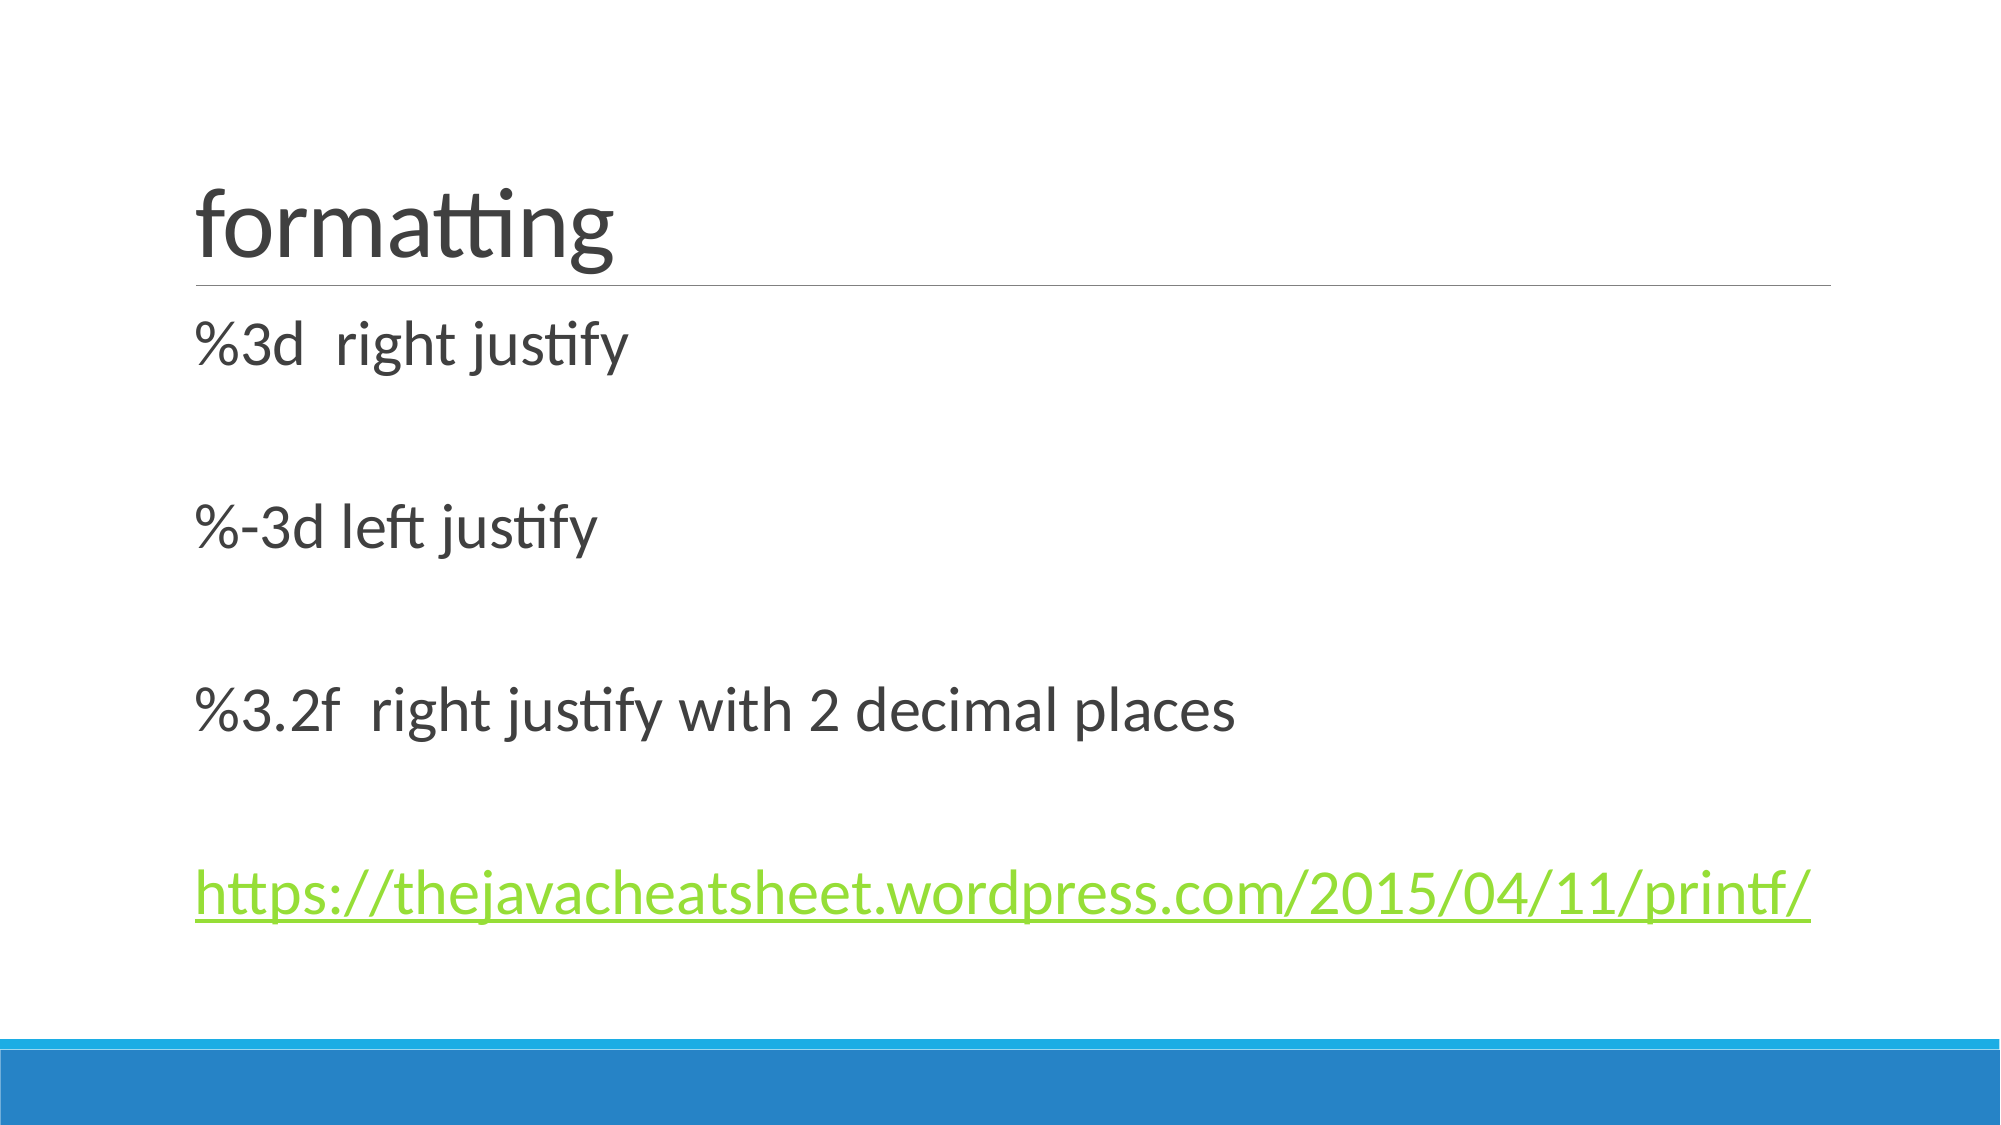

# formatting
%3d  right justify

%-3d left justify

%3.2f  right justify with 2 decimal places

https://thejavacheatsheet.wordpress.com/2015/04/11/printf/